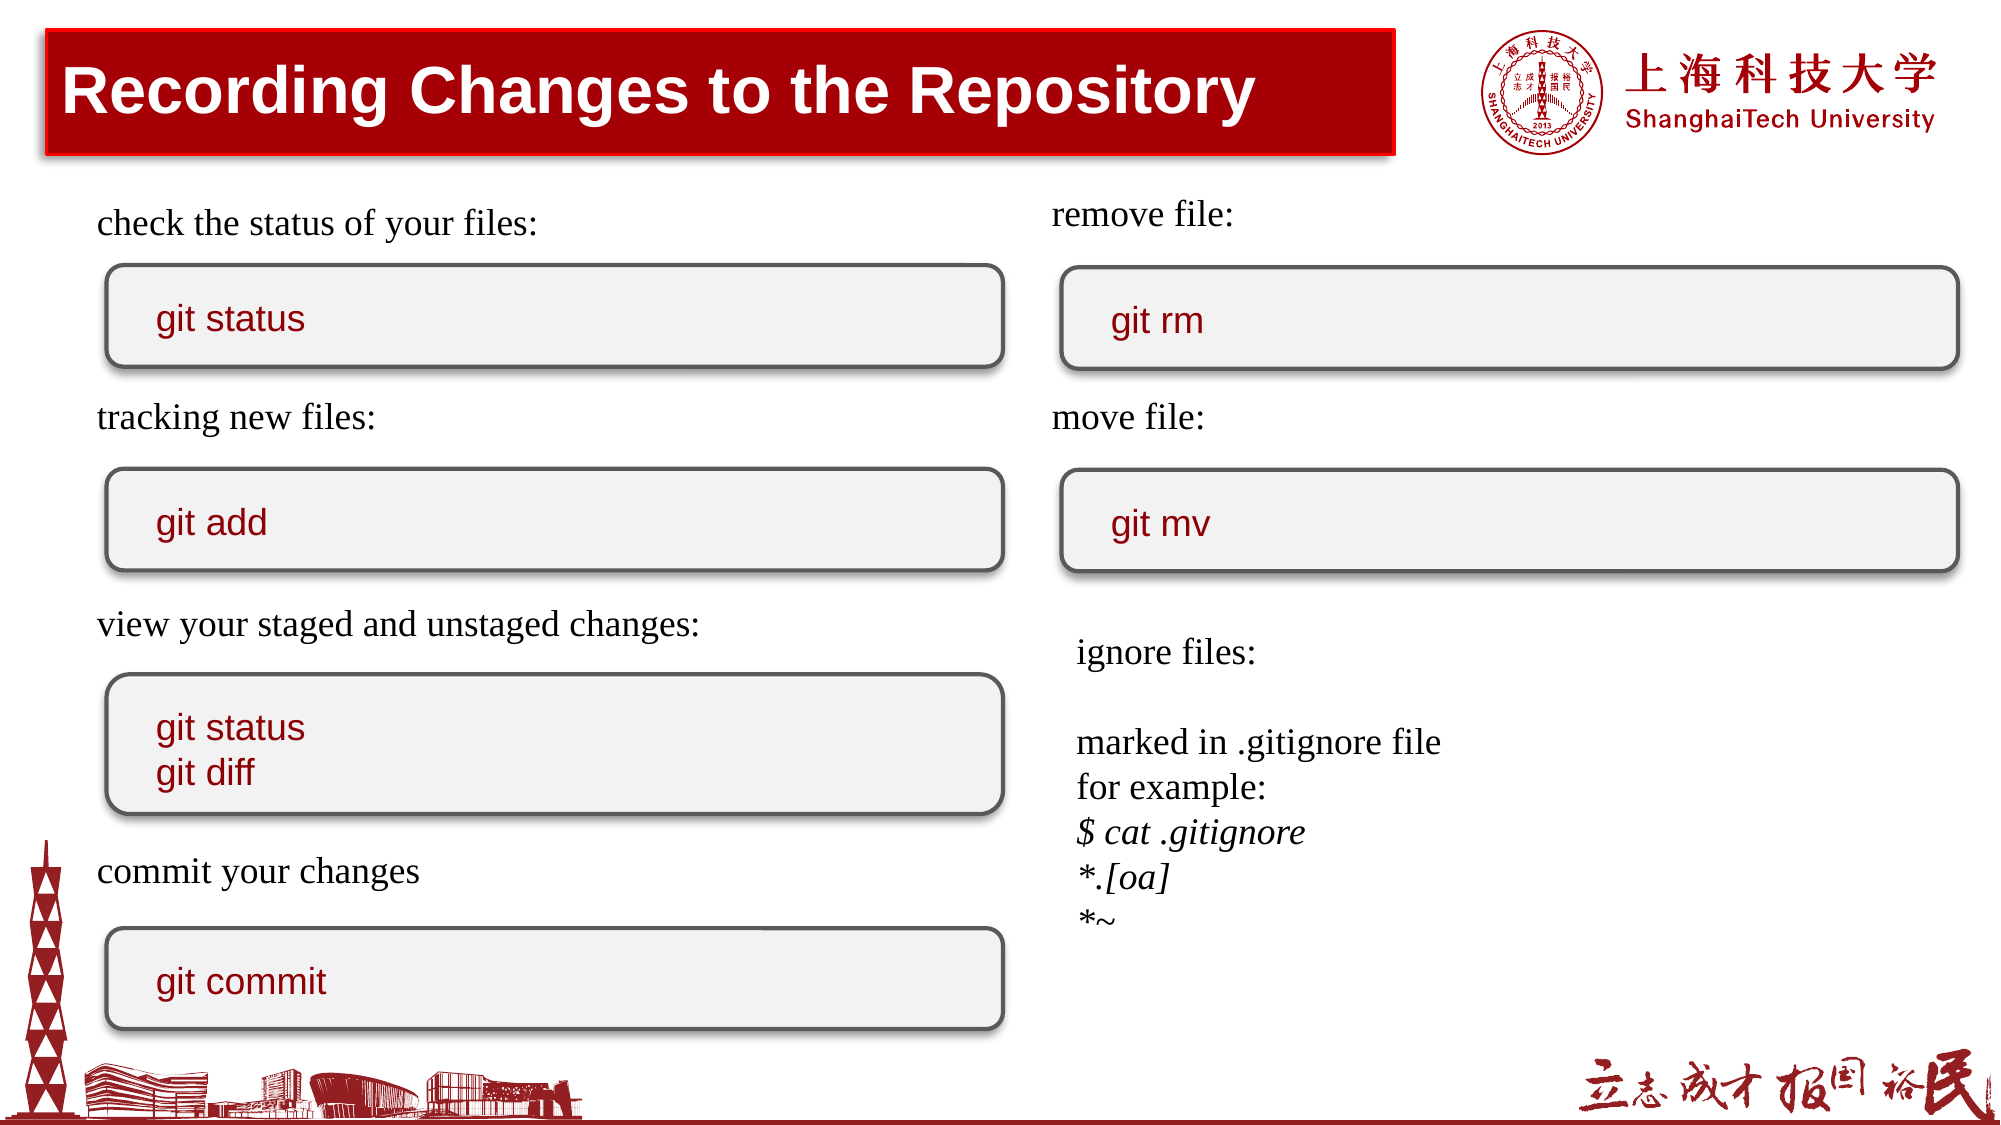

# Recording Changes to the Repository
remove file:
check the status of your files:

git status

git rm
tracking new files:
move file:

git add

git mv
view your staged and unstaged changes:
ignore files:

marked in .gitignore file
for example:
$ cat .gitignore
*.[oa]
*~

git status
git diff
commit your changes

git commit